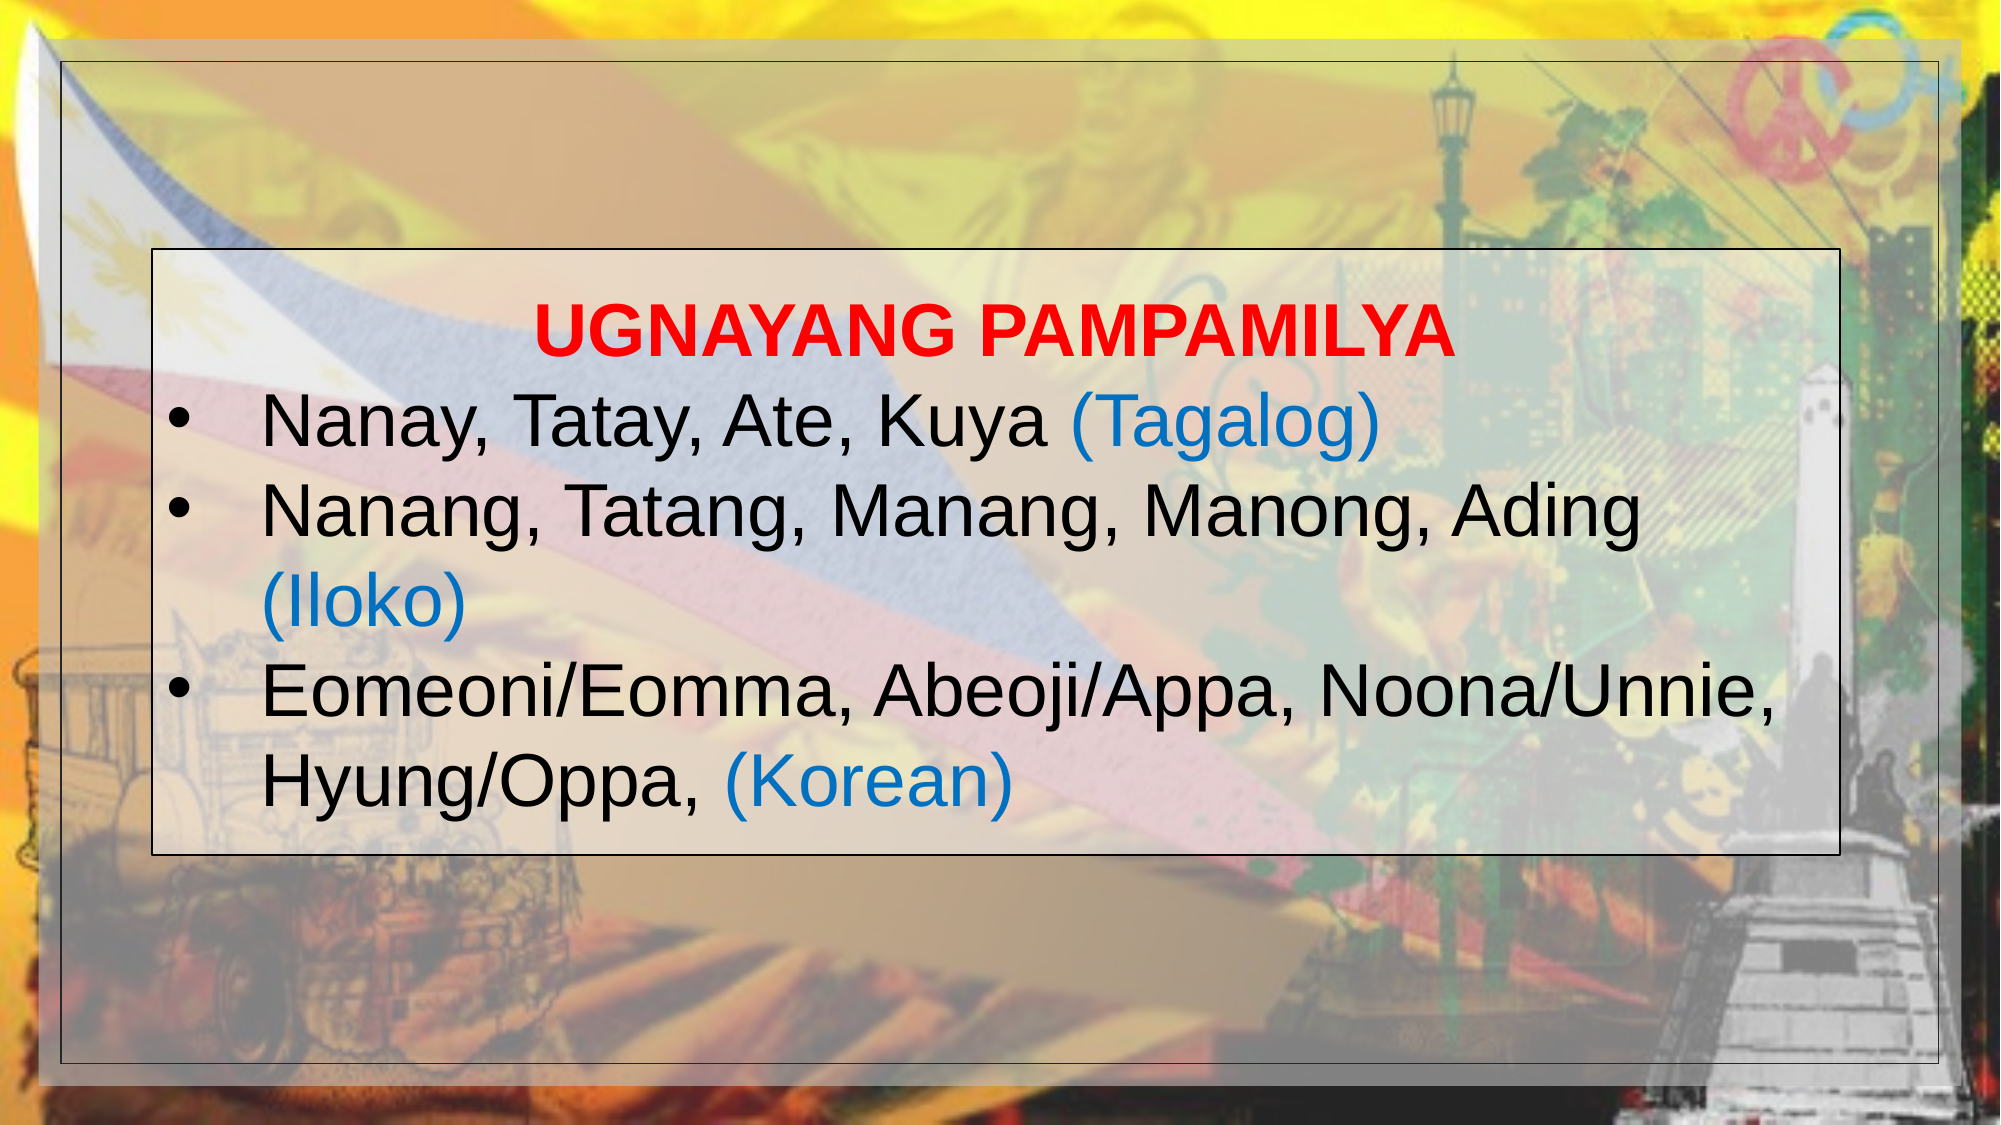

UGNAYANG PAMPAMILYA
Nanay, Tatay, Ate, Kuya (Tagalog)
Nanang, Tatang, Manang, Manong, Ading (Iloko)
Eomeoni/Eomma, Abeoji/Appa, Noona/Unnie, Hyung/Oppa, (Korean)